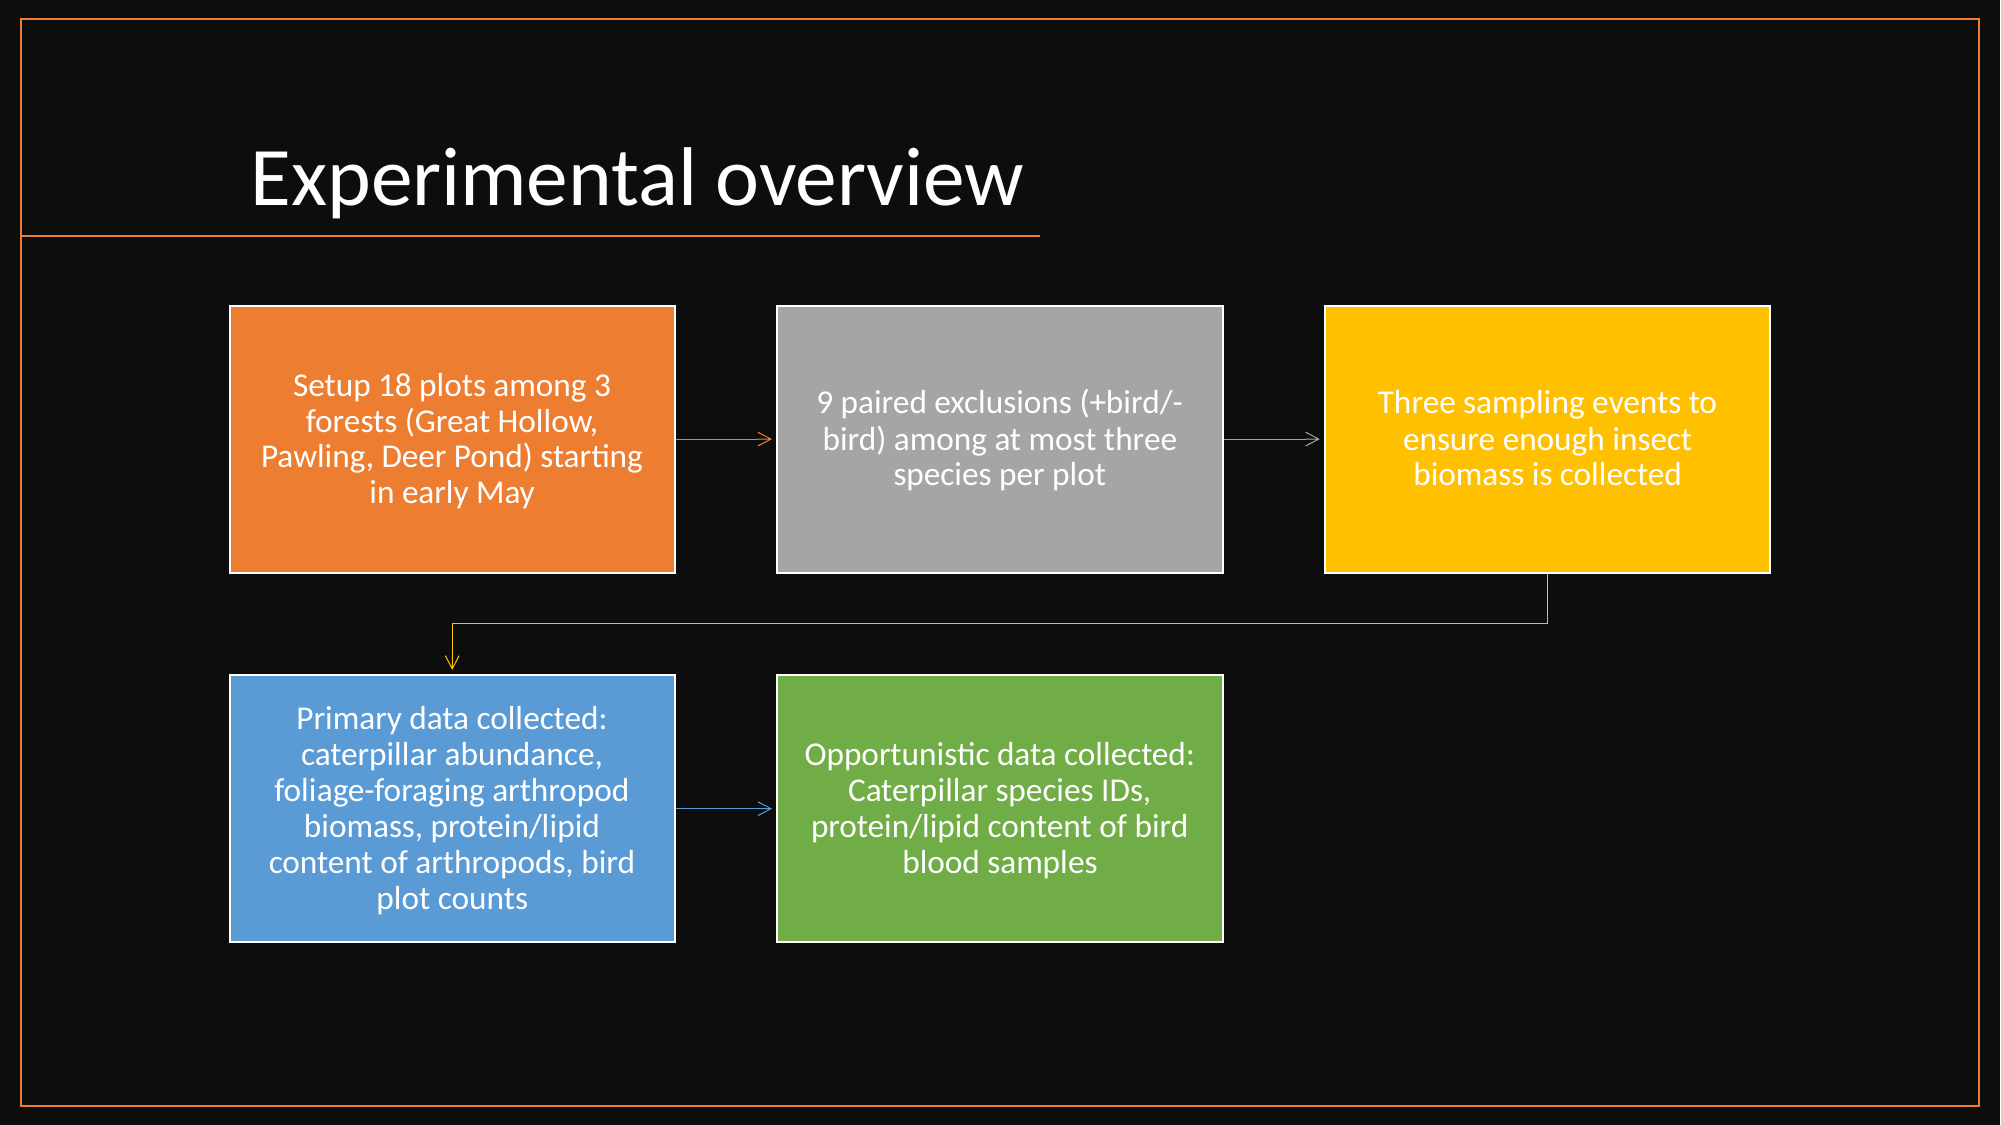

# Experimental overview

Setup 18 plots among 3 forests (Great Hollow, Pawling, Deer Pond) starting in early May

9 paired exclusions (+bird/-bird) among at most three species per plot

Three sampling events to ensure enough insect biomass is collected

Primary data collected: caterpillar abundance, foliage-foraging arthropod biomass, protein/lipid content of arthropods, bird plot counts
Opportunistic data collected: Caterpillar species IDs, protein/lipid content of bird blood samples